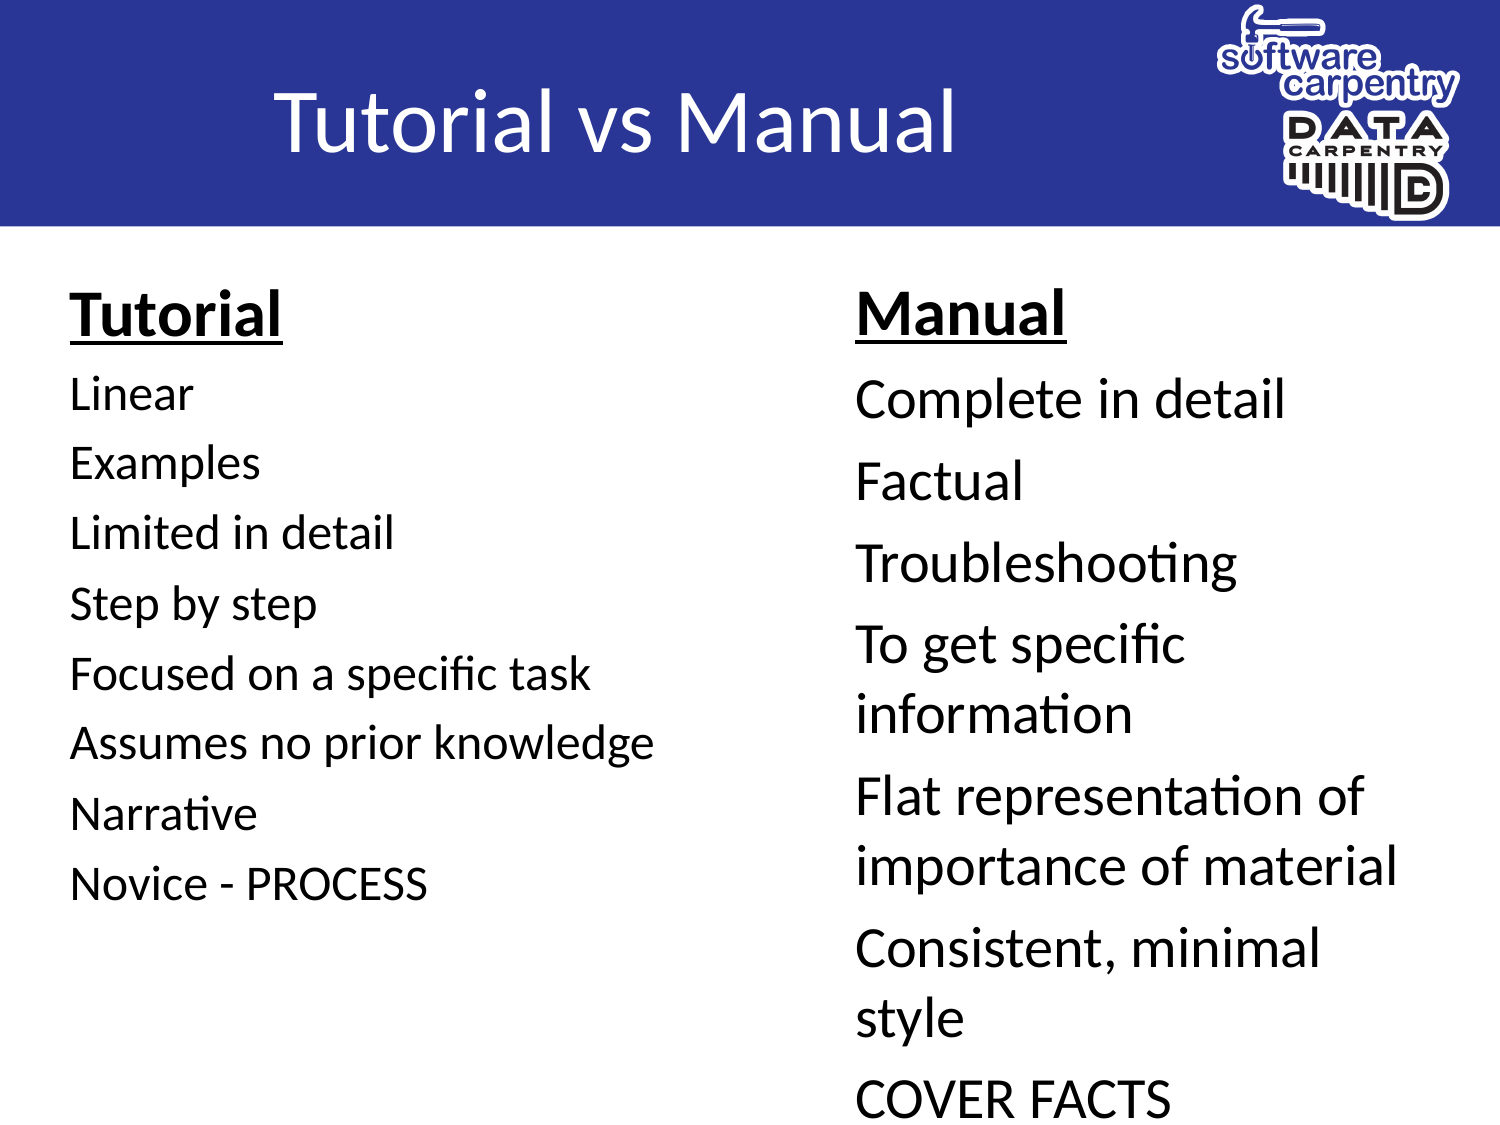

# Tutorial vs Manual
Manual
Complete in detail
Factual
Troubleshooting
To get specific information
Flat representation of importance of material
Consistent, minimal style
COVER FACTS

Tutorial
Linear
Examples
Limited in detail
Step by step
Focused on a specific task
Assumes no prior knowledge
Narrative
Novice - PROCESS